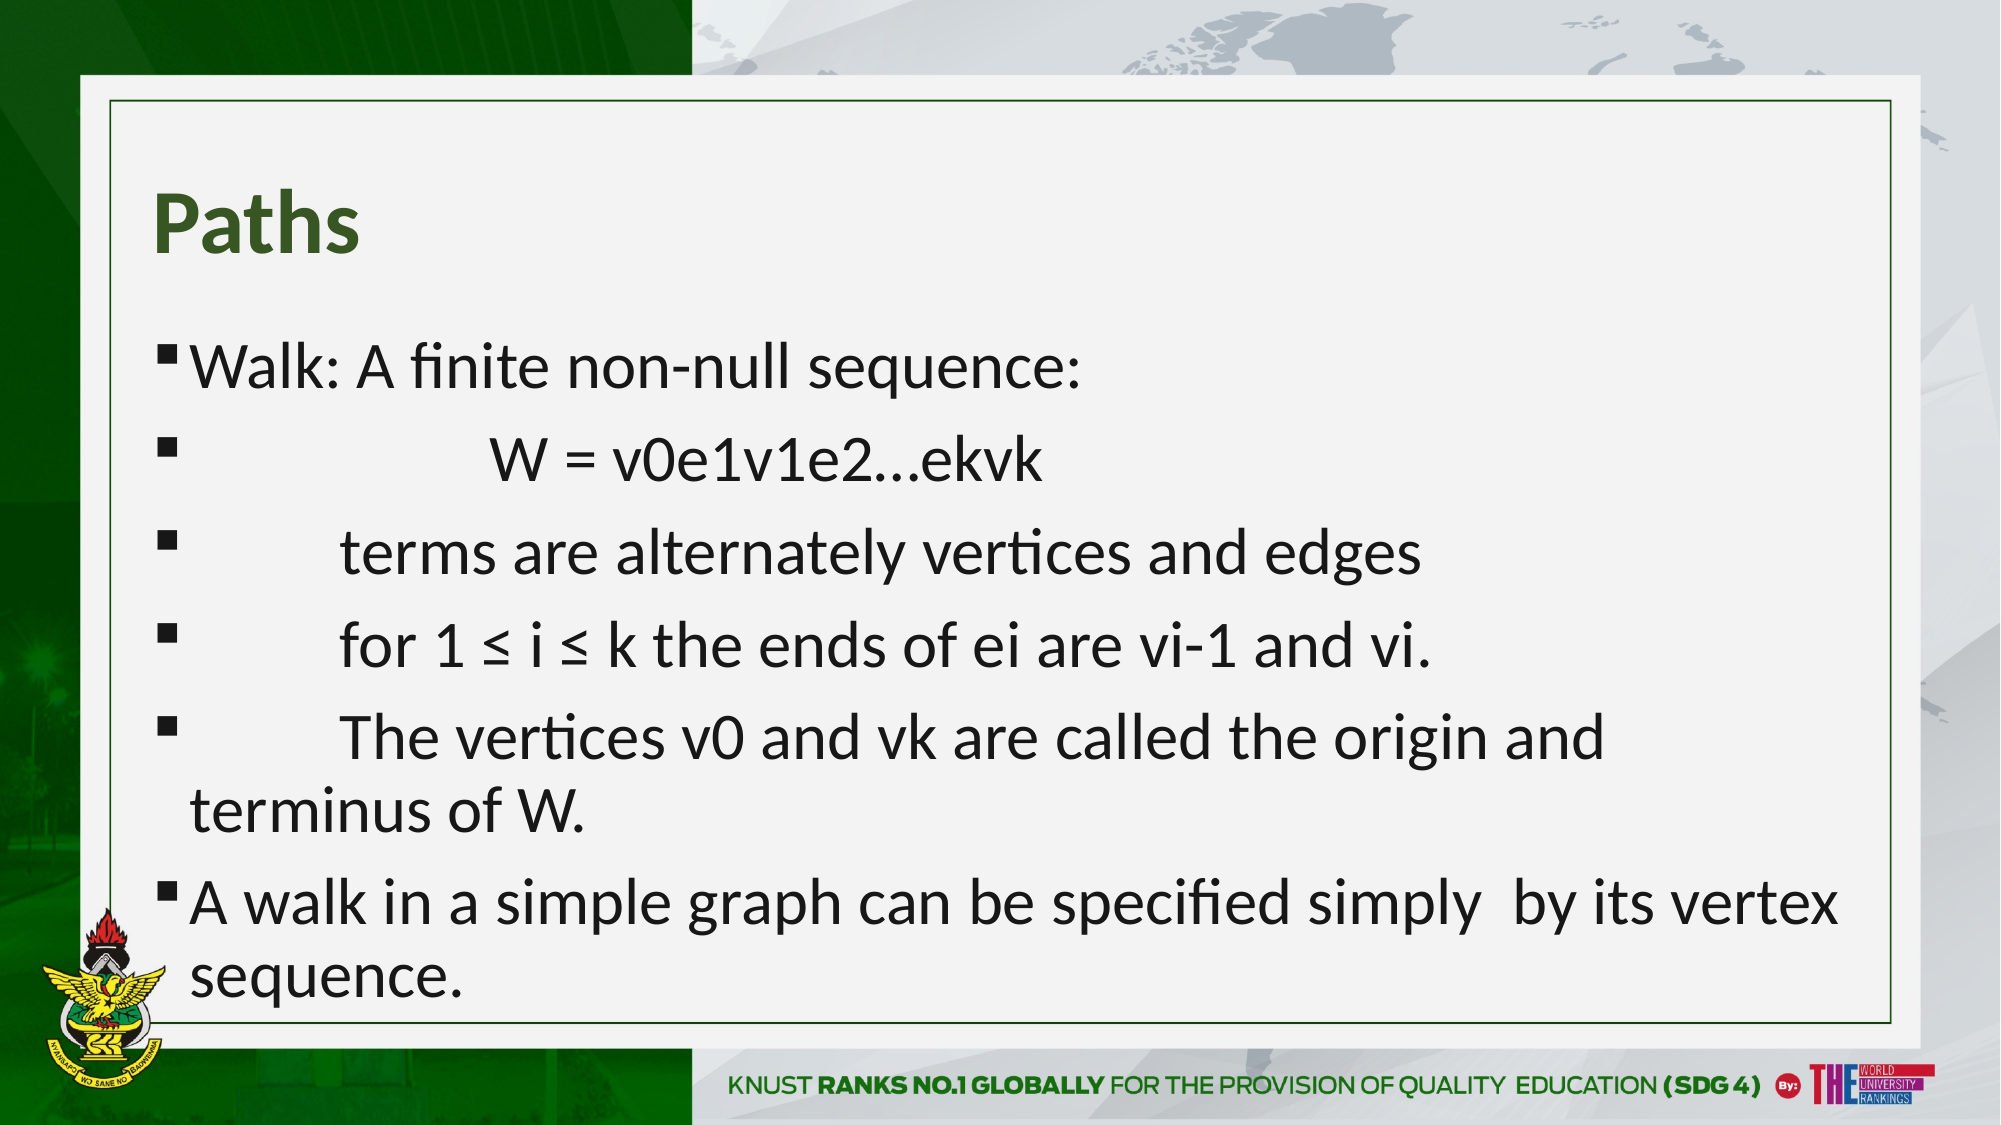

# Paths
Walk: A finite non-null sequence:
		W = v0e1v1e2…ekvk
	terms are alternately vertices and edges
	for 1 ≤ i ≤ k the ends of ei are vi-1 and vi.
	The vertices v0 and vk are called the origin and  terminus of W.
A walk in a simple graph can be specified simply  by its vertex sequence.